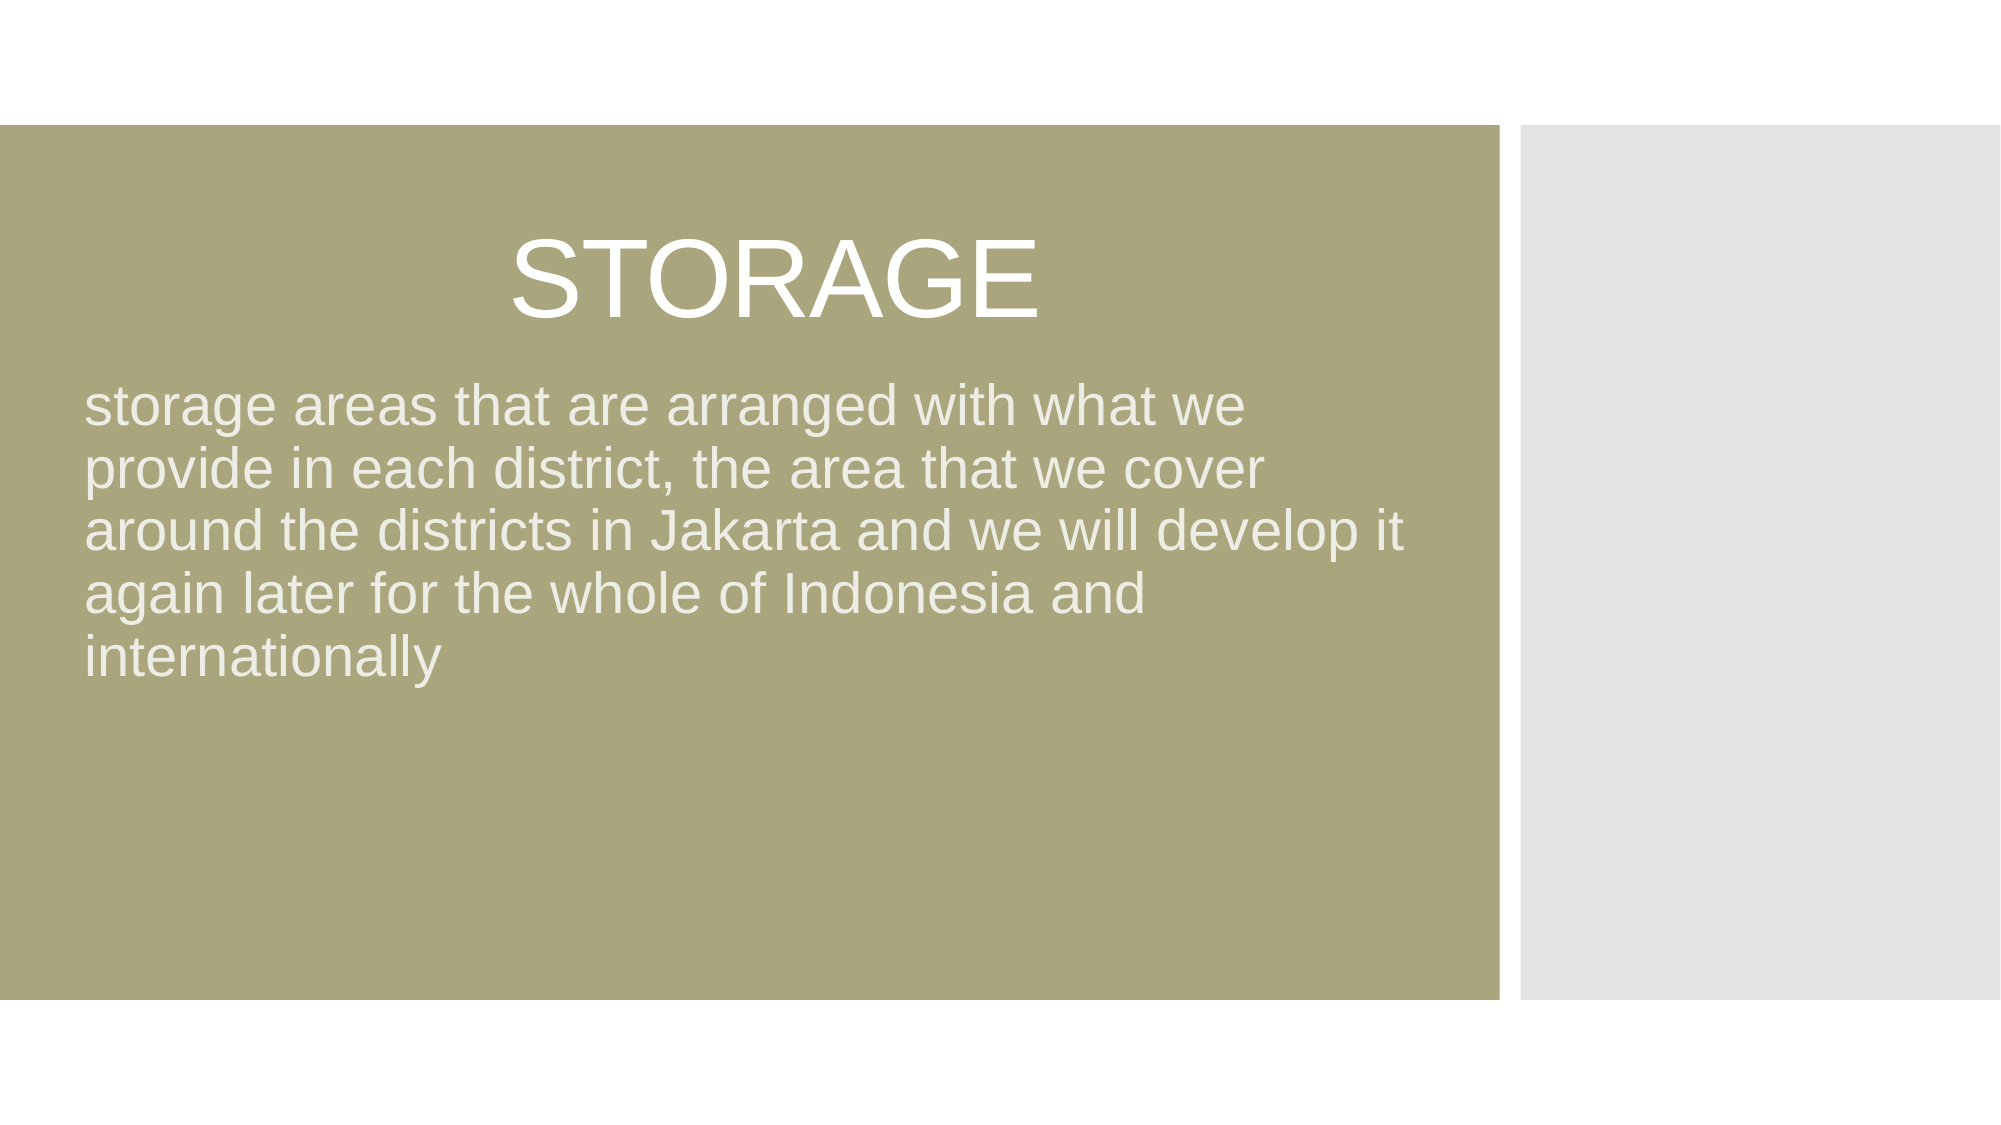

# STORAGE
storage areas that are arranged with what we provide in each district, the area that we cover around the districts in Jakarta and we will develop it again later for the whole of Indonesia and internationally